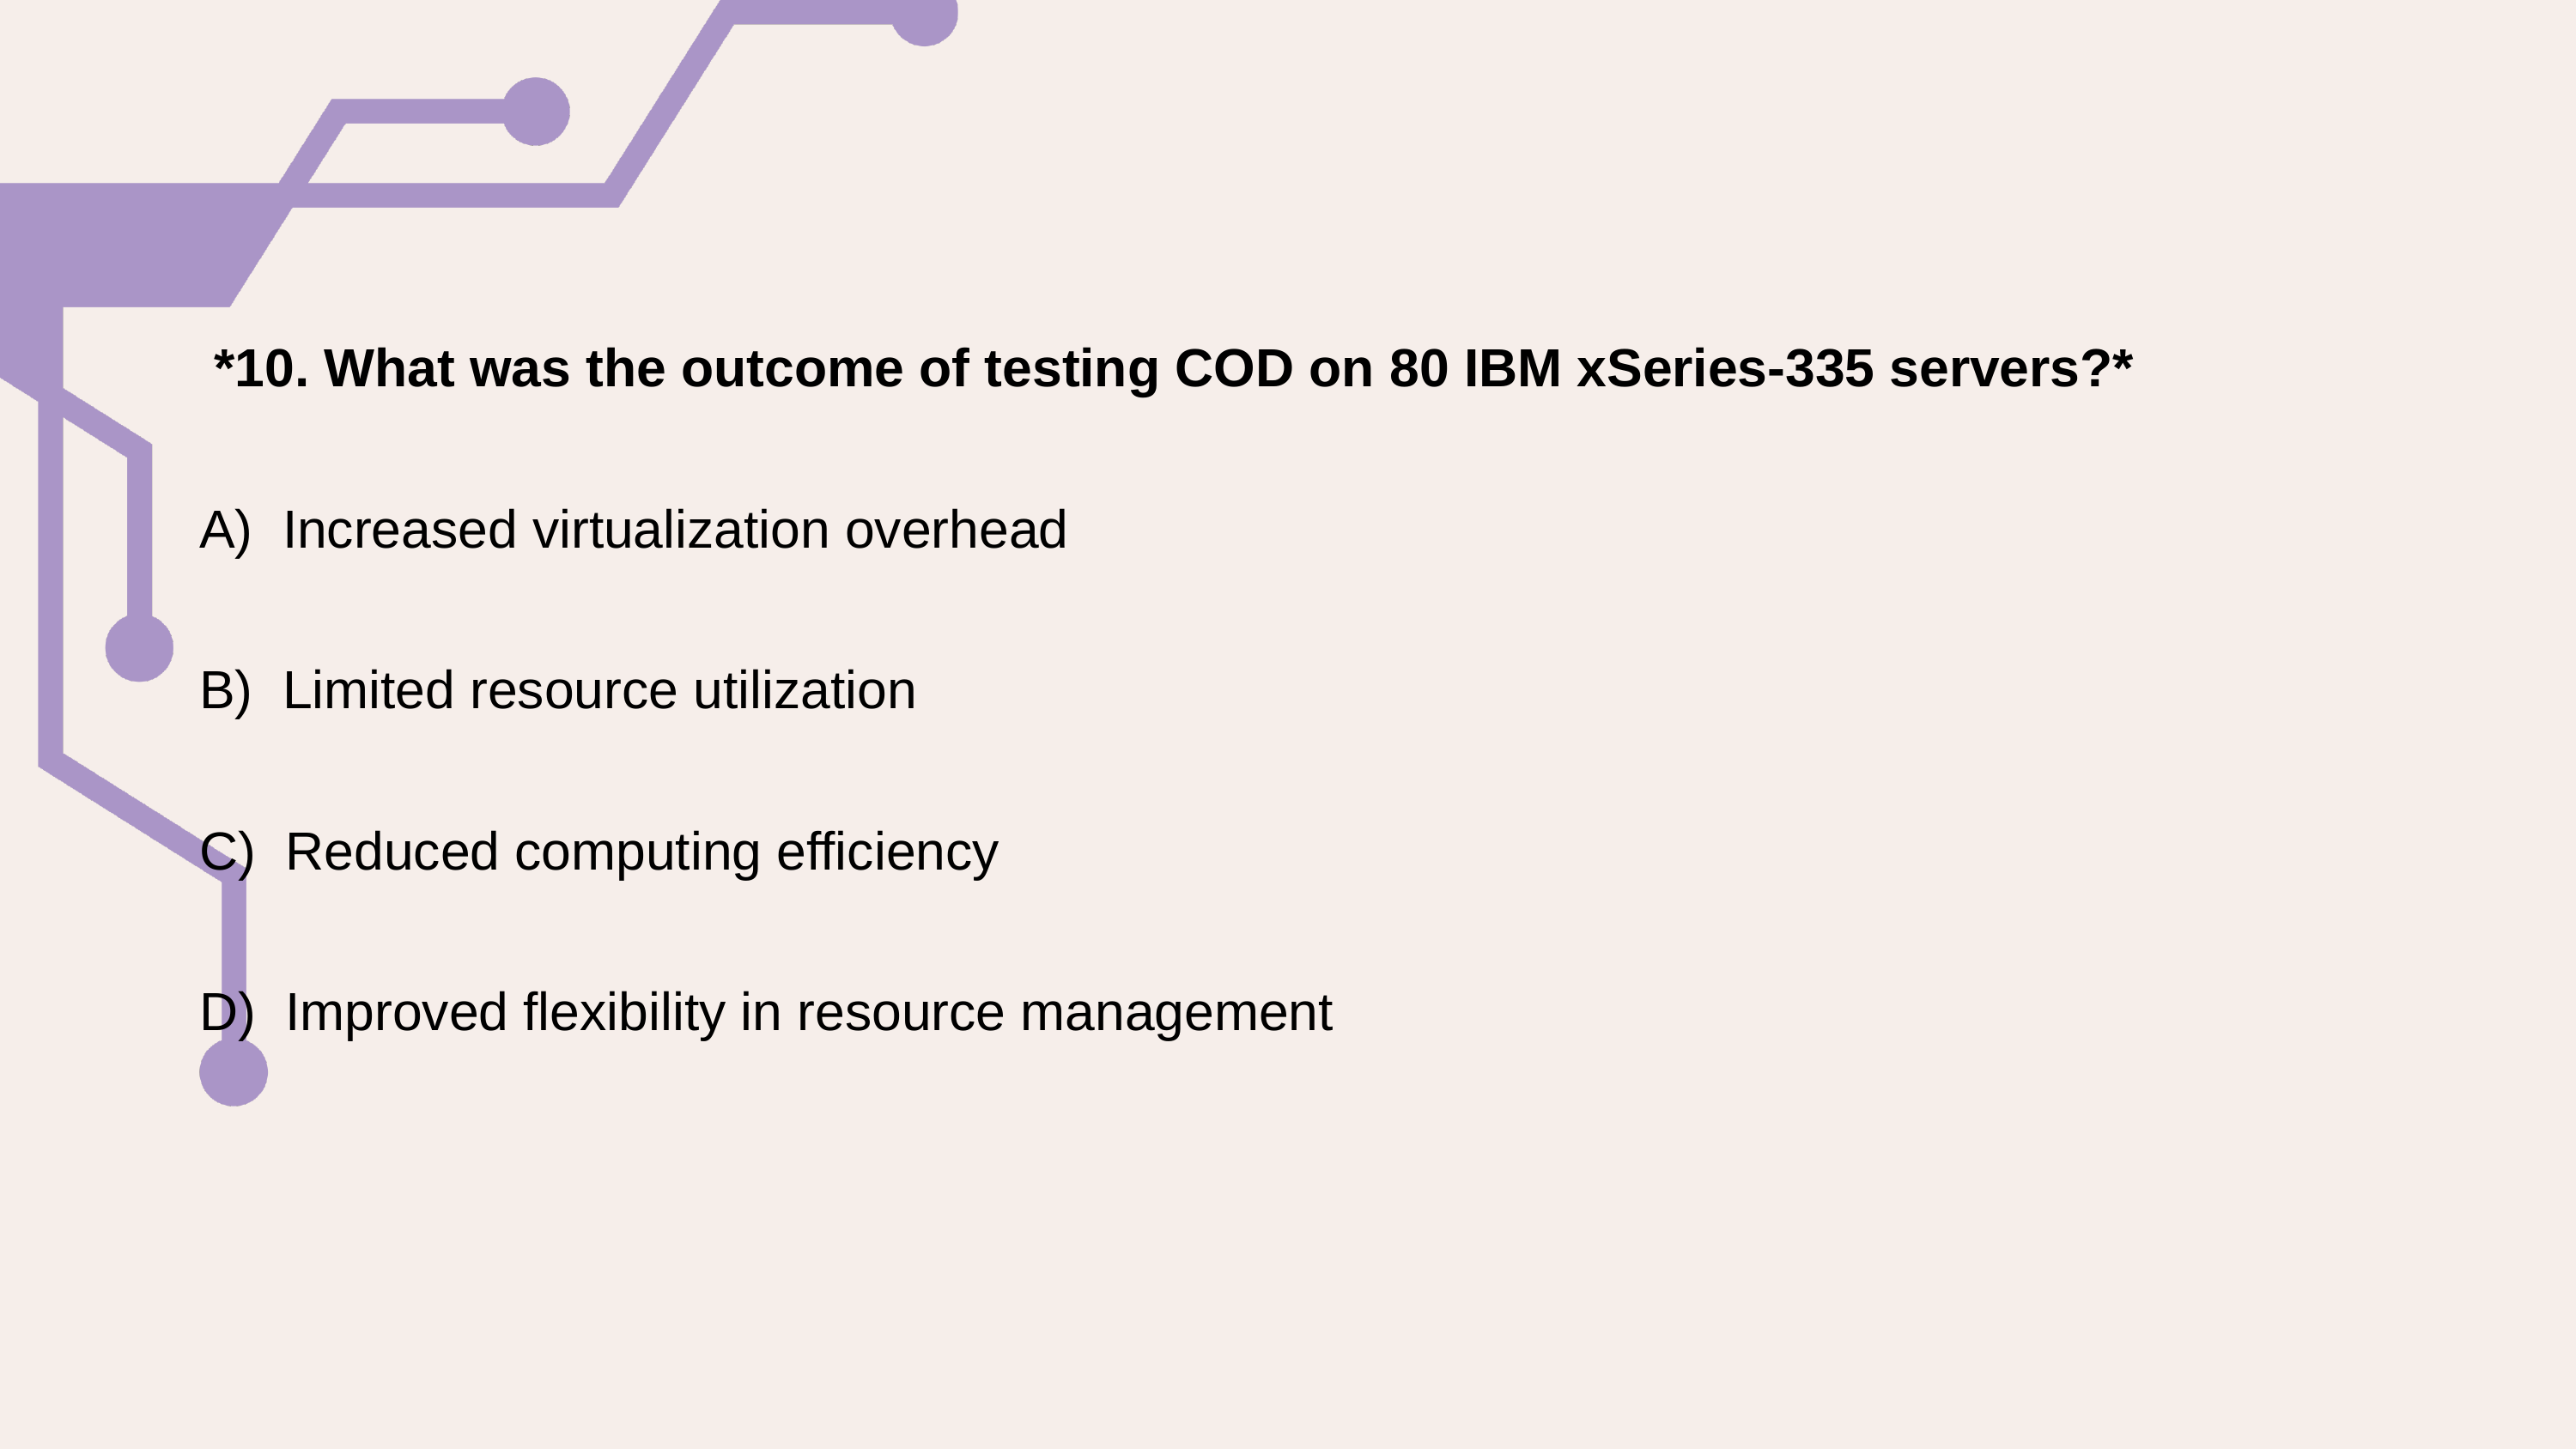

*10. What was the outcome of testing COD on 80 IBM xSeries-335 servers?*

A)  Increased virtualization overhead

B)  Limited resource utilization

C)  Reduced computing efficiency

D)  Improved flexibility in resource management